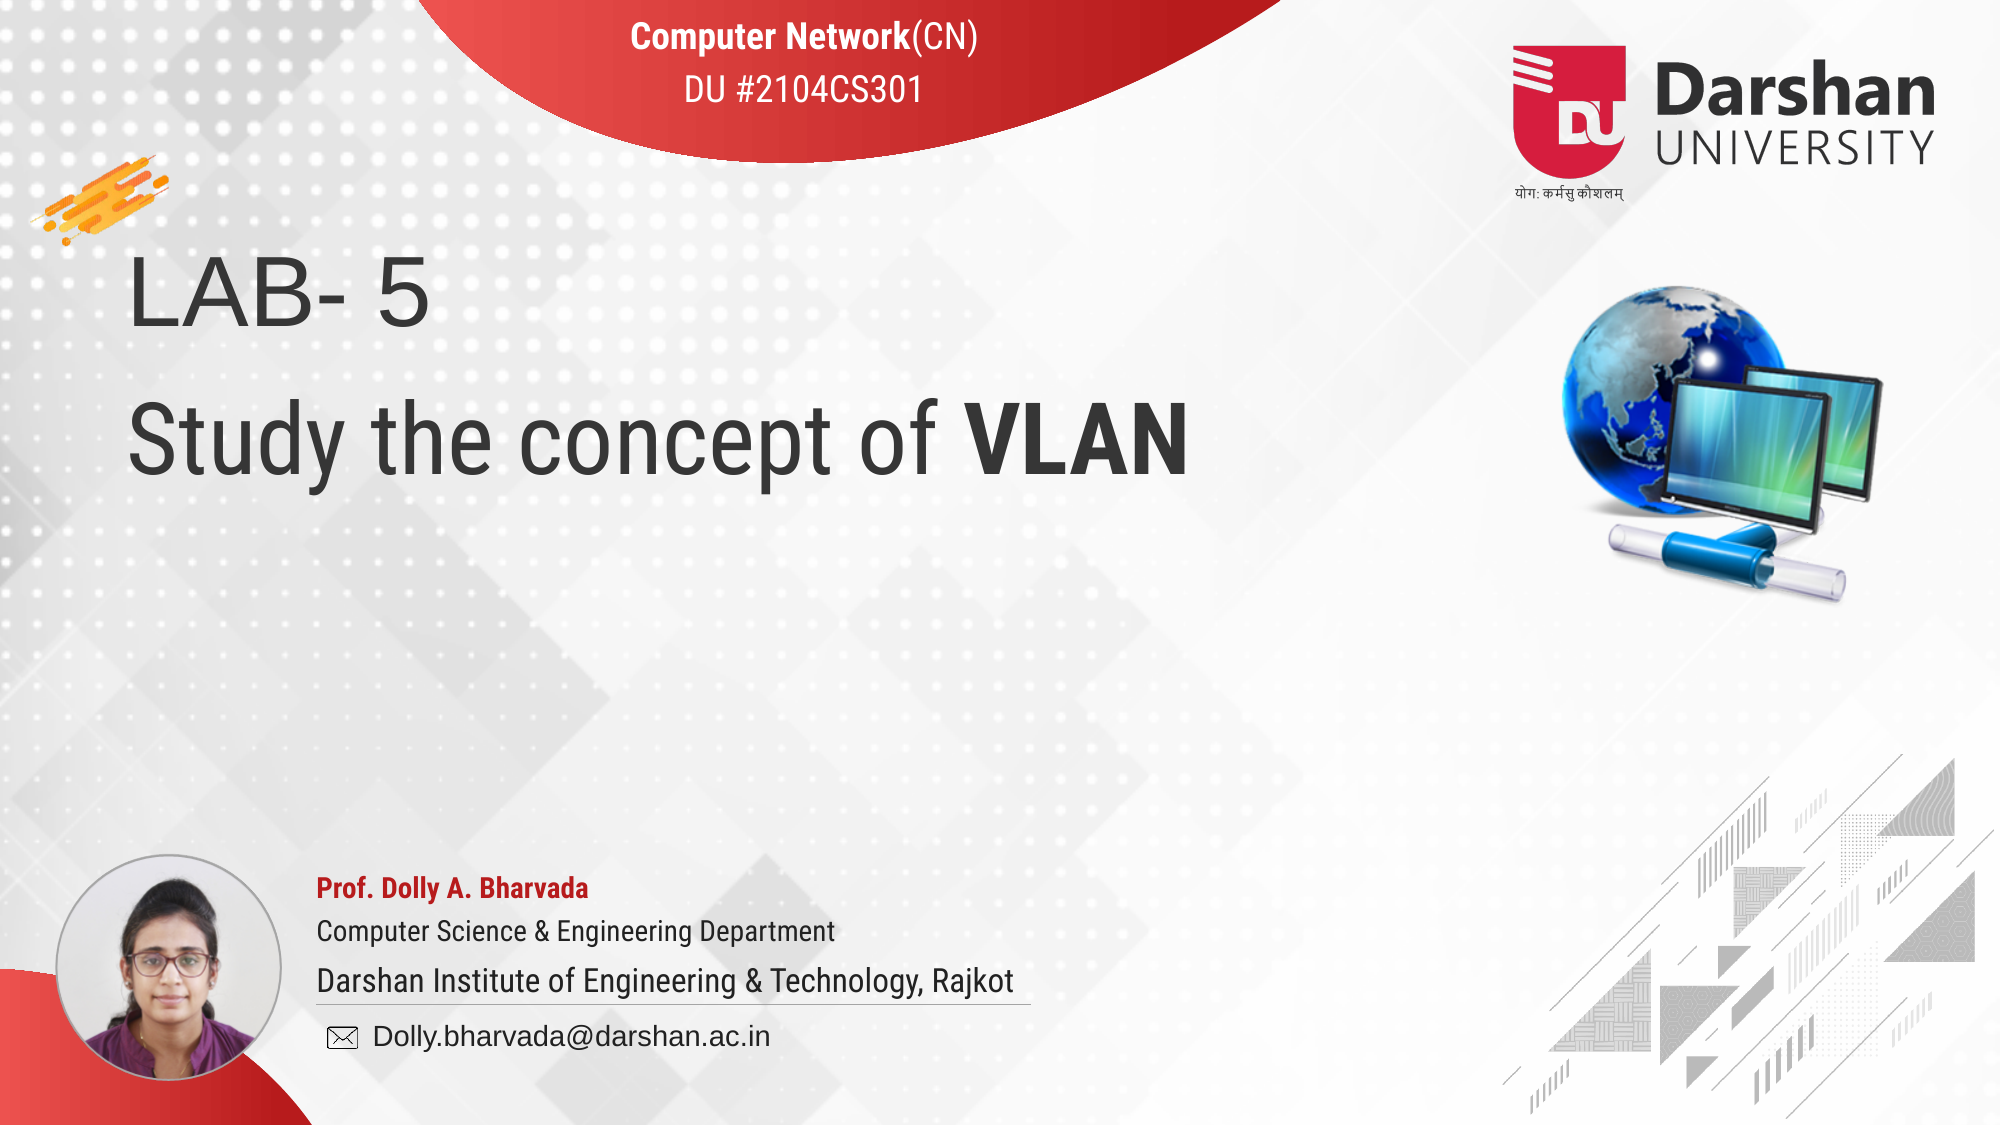

Computer Network(CN)
DU #2104CS301
# LAB- 5 Study the concept of VLAN
Prof. Dolly A. Bharvada
Computer Science & Engineering Department
Dolly.bharvada@darshan.ac.in